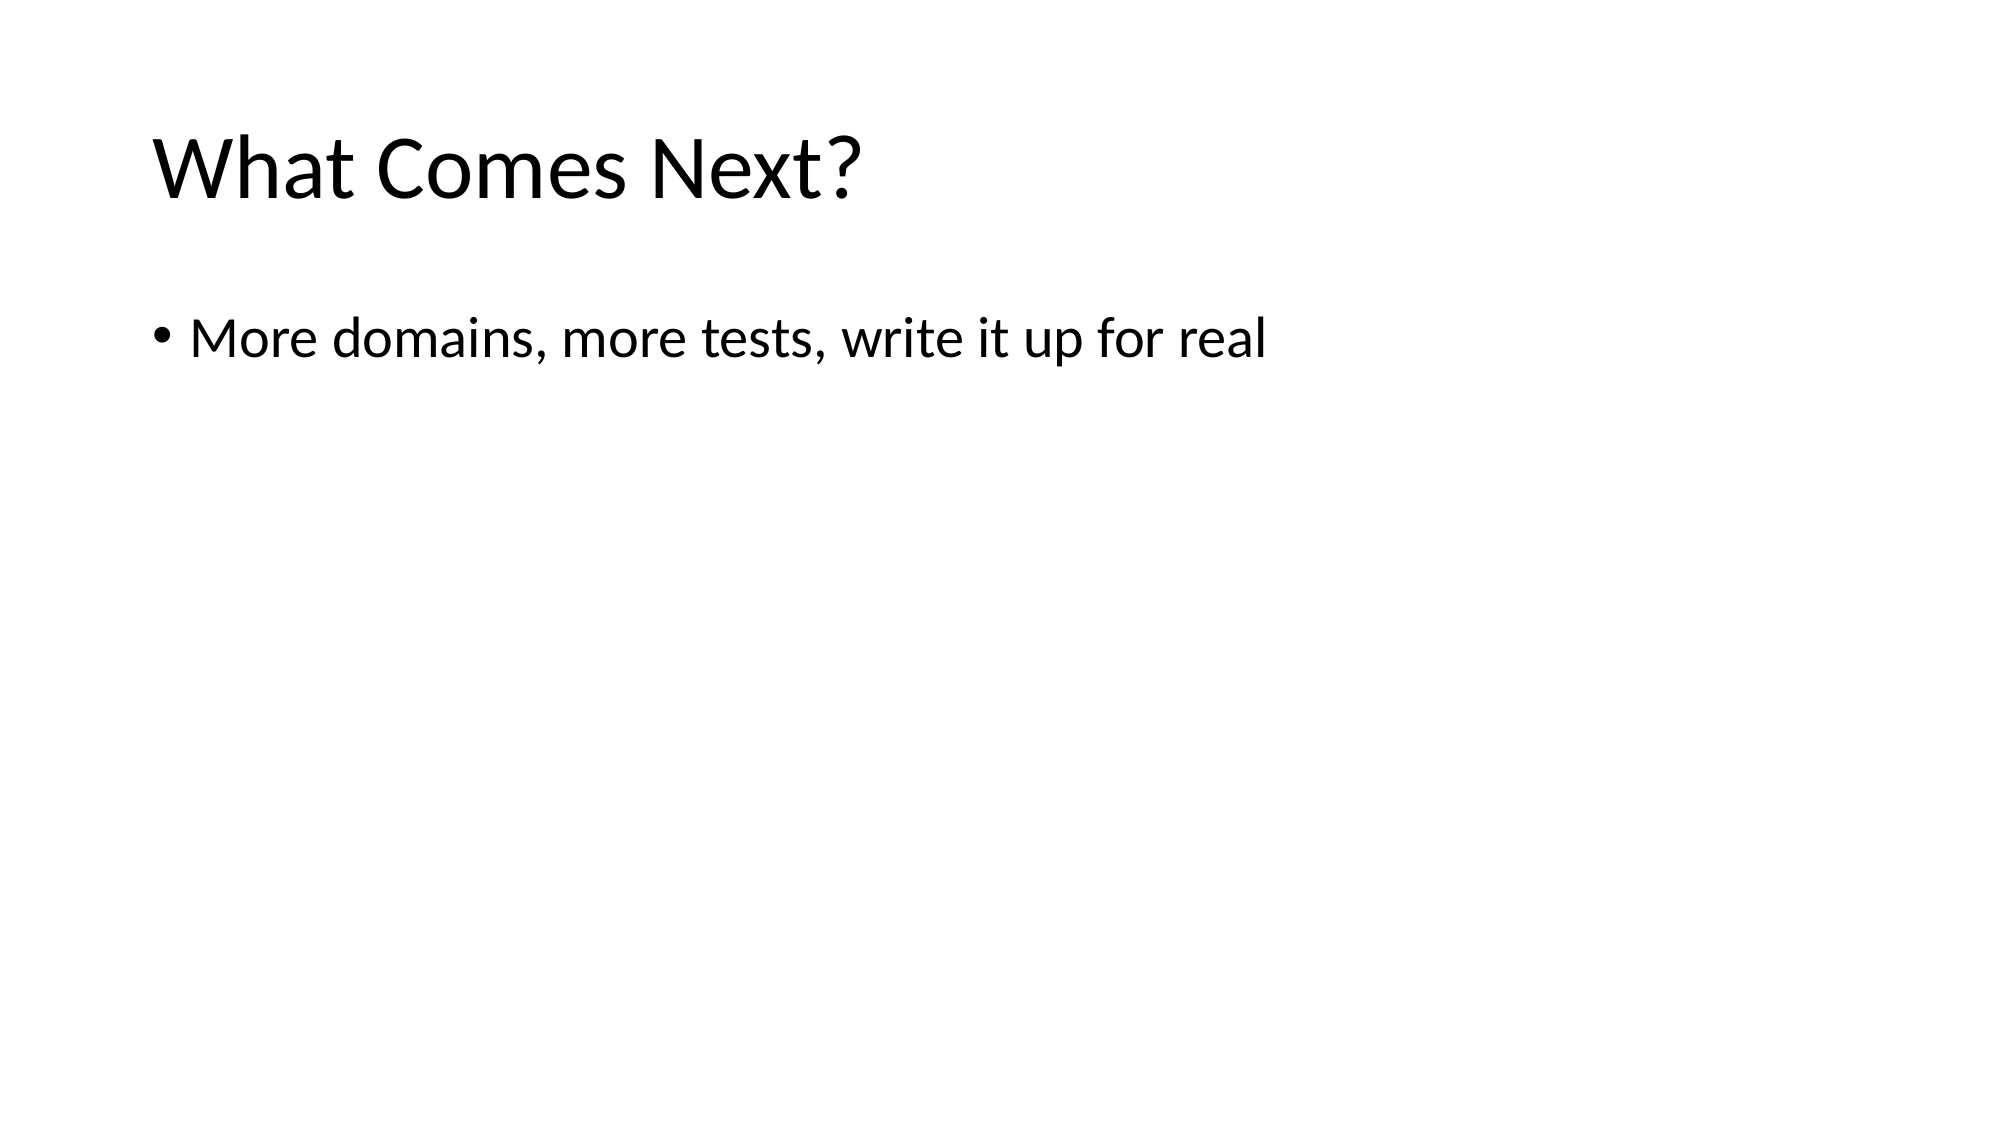

# What Comes Next?
More domains, more tests, write it up for real